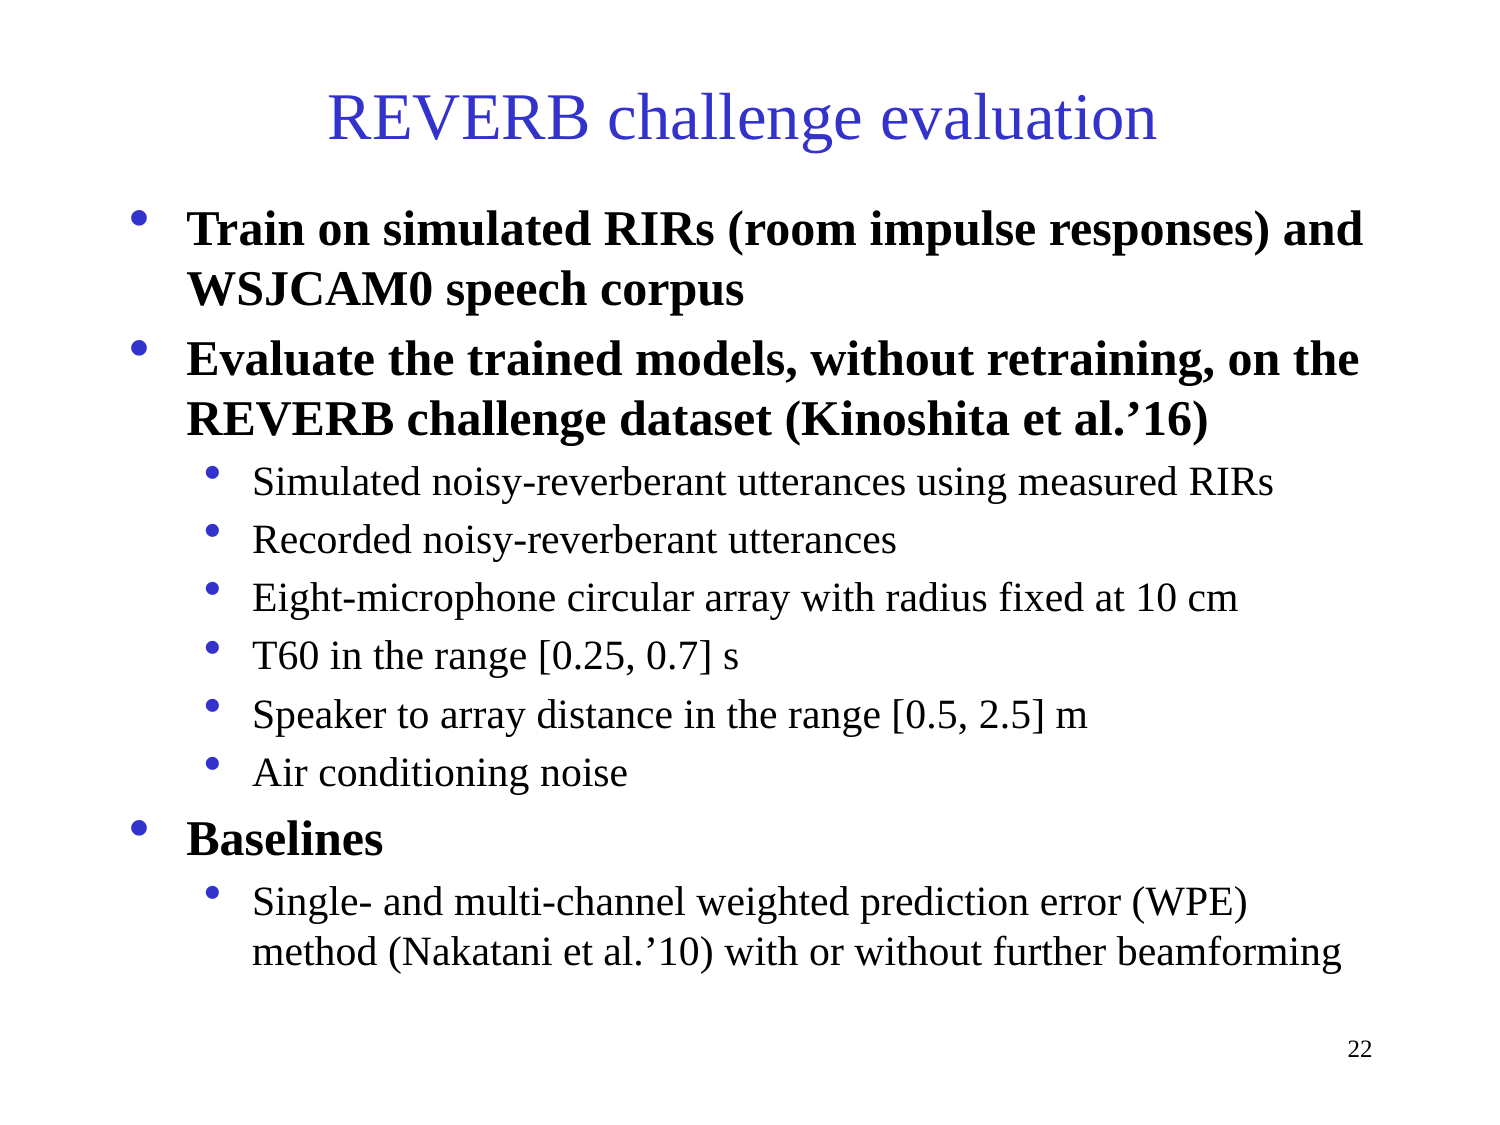

REVERB challenge evaluation
Train on simulated RIRs (room impulse responses) and WSJCAM0 speech corpus
Evaluate the trained models, without retraining, on the REVERB challenge dataset (Kinoshita et al.’16)
Simulated noisy-reverberant utterances using measured RIRs
Recorded noisy-reverberant utterances
Eight-microphone circular array with radius fixed at 10 cm
T60 in the range [0.25, 0.7] s
Speaker to array distance in the range [0.5, 2.5] m
Air conditioning noise
Baselines
Single- and multi-channel weighted prediction error (WPE) method (Nakatani et al.’10) with or without further beamforming

22